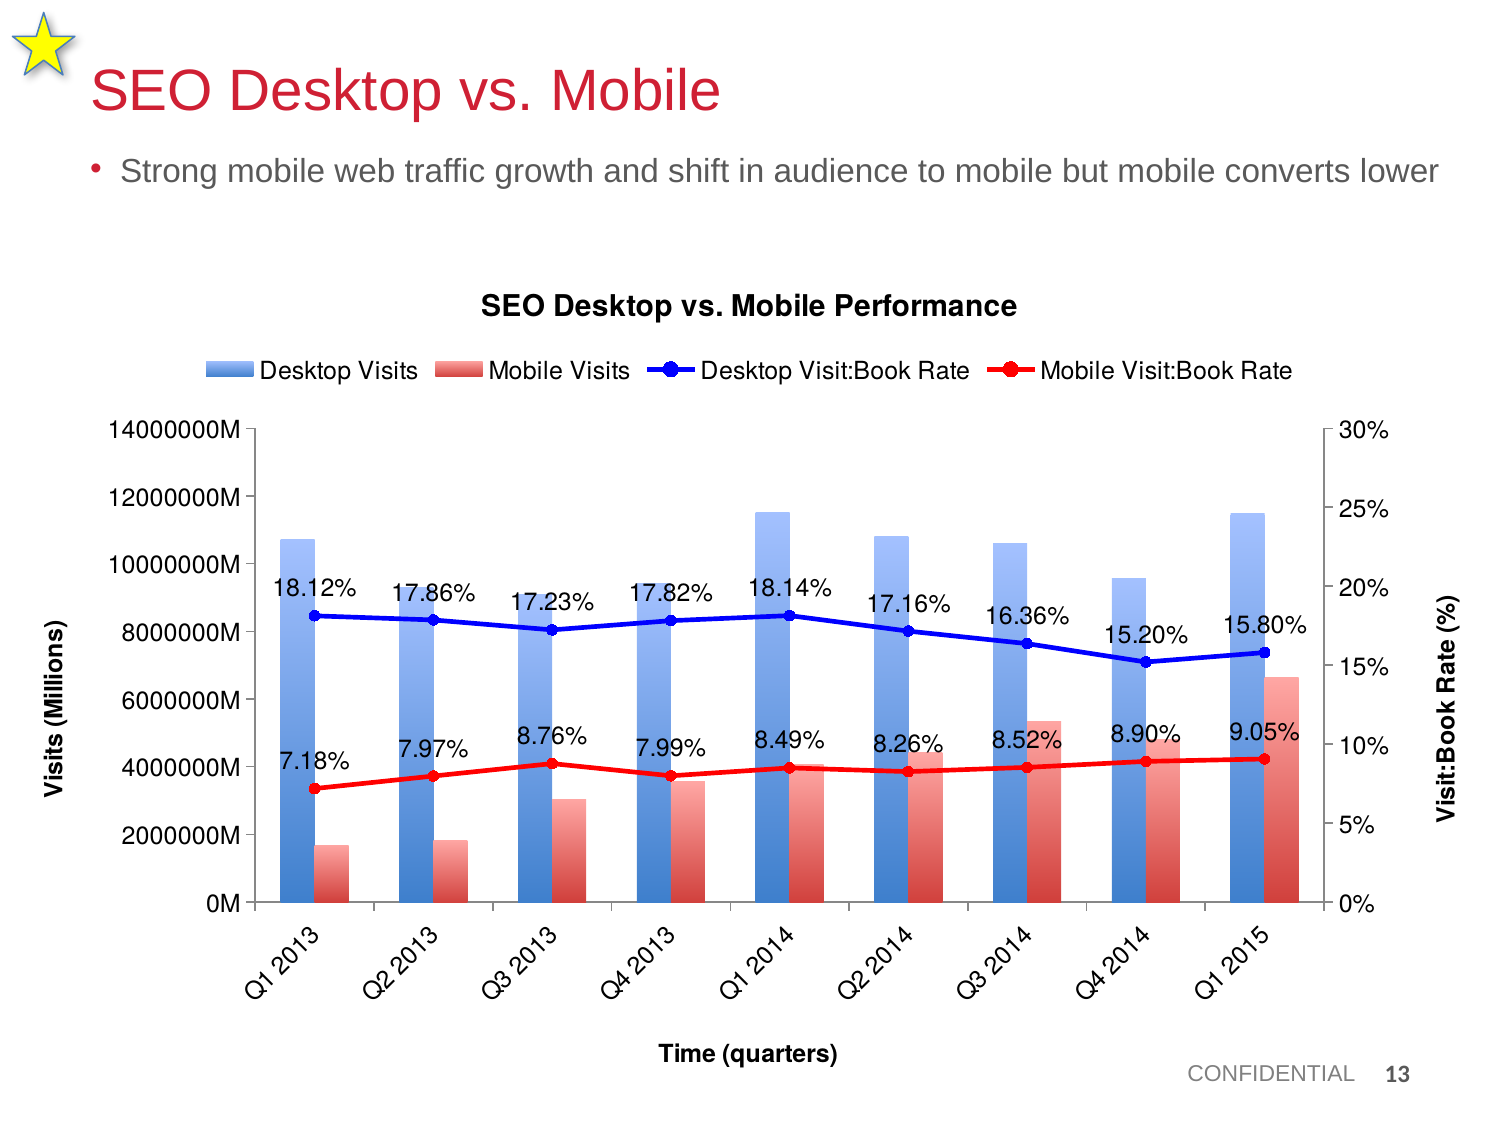

SEO Desktop vs. Mobile
Strong mobile web traffic growth and shift in audience to mobile but mobile converts lower

### Chart: SEO Desktop vs. Mobile Performance

| Category | Desktop Visits | Mobile Visits | Desktop Visit:Book Rate | Mobile Visit:Book Rate |
|---|---|---|---|---|
| Q1 2013 | 10707090.0 | 1655472.43820225 | 0.181233836644691 | 0.071797577156545 |
| Q2 2013 | 9296762.0 | 1825998.03370787 | 0.178601216208396 | 0.0797481075840778 |
| Q3 2013 | 9079880.0 | 3028982.0 | 0.172317365427737 | 0.0876268000272038 |
| Q4 2013 | 9411804.0 | 3573217.97788004 | 0.178153306209947 | 0.0798830903821196 |
| Q1 2014 | 11509074.8 | 4049716.0 | 0.181354525560995 | 0.08490471924451 |
| Q2 2014 | 10798848.0 | 4408058.0 | 0.171554965863025 | 0.0825567630915927 |
| Q3 2014 | 10594721.0 | 5328718.0 | 0.163597040450617 | 0.0852323204192828 |
| Q4 2014 | 9555731.0 | 4811344.0 | 0.15197686079694 | 0.0889946759159187 |
| Q1 2015 | 11477848.0 | 6647662.0 | 0.15796227655219 | 0.090532129942828 |
13